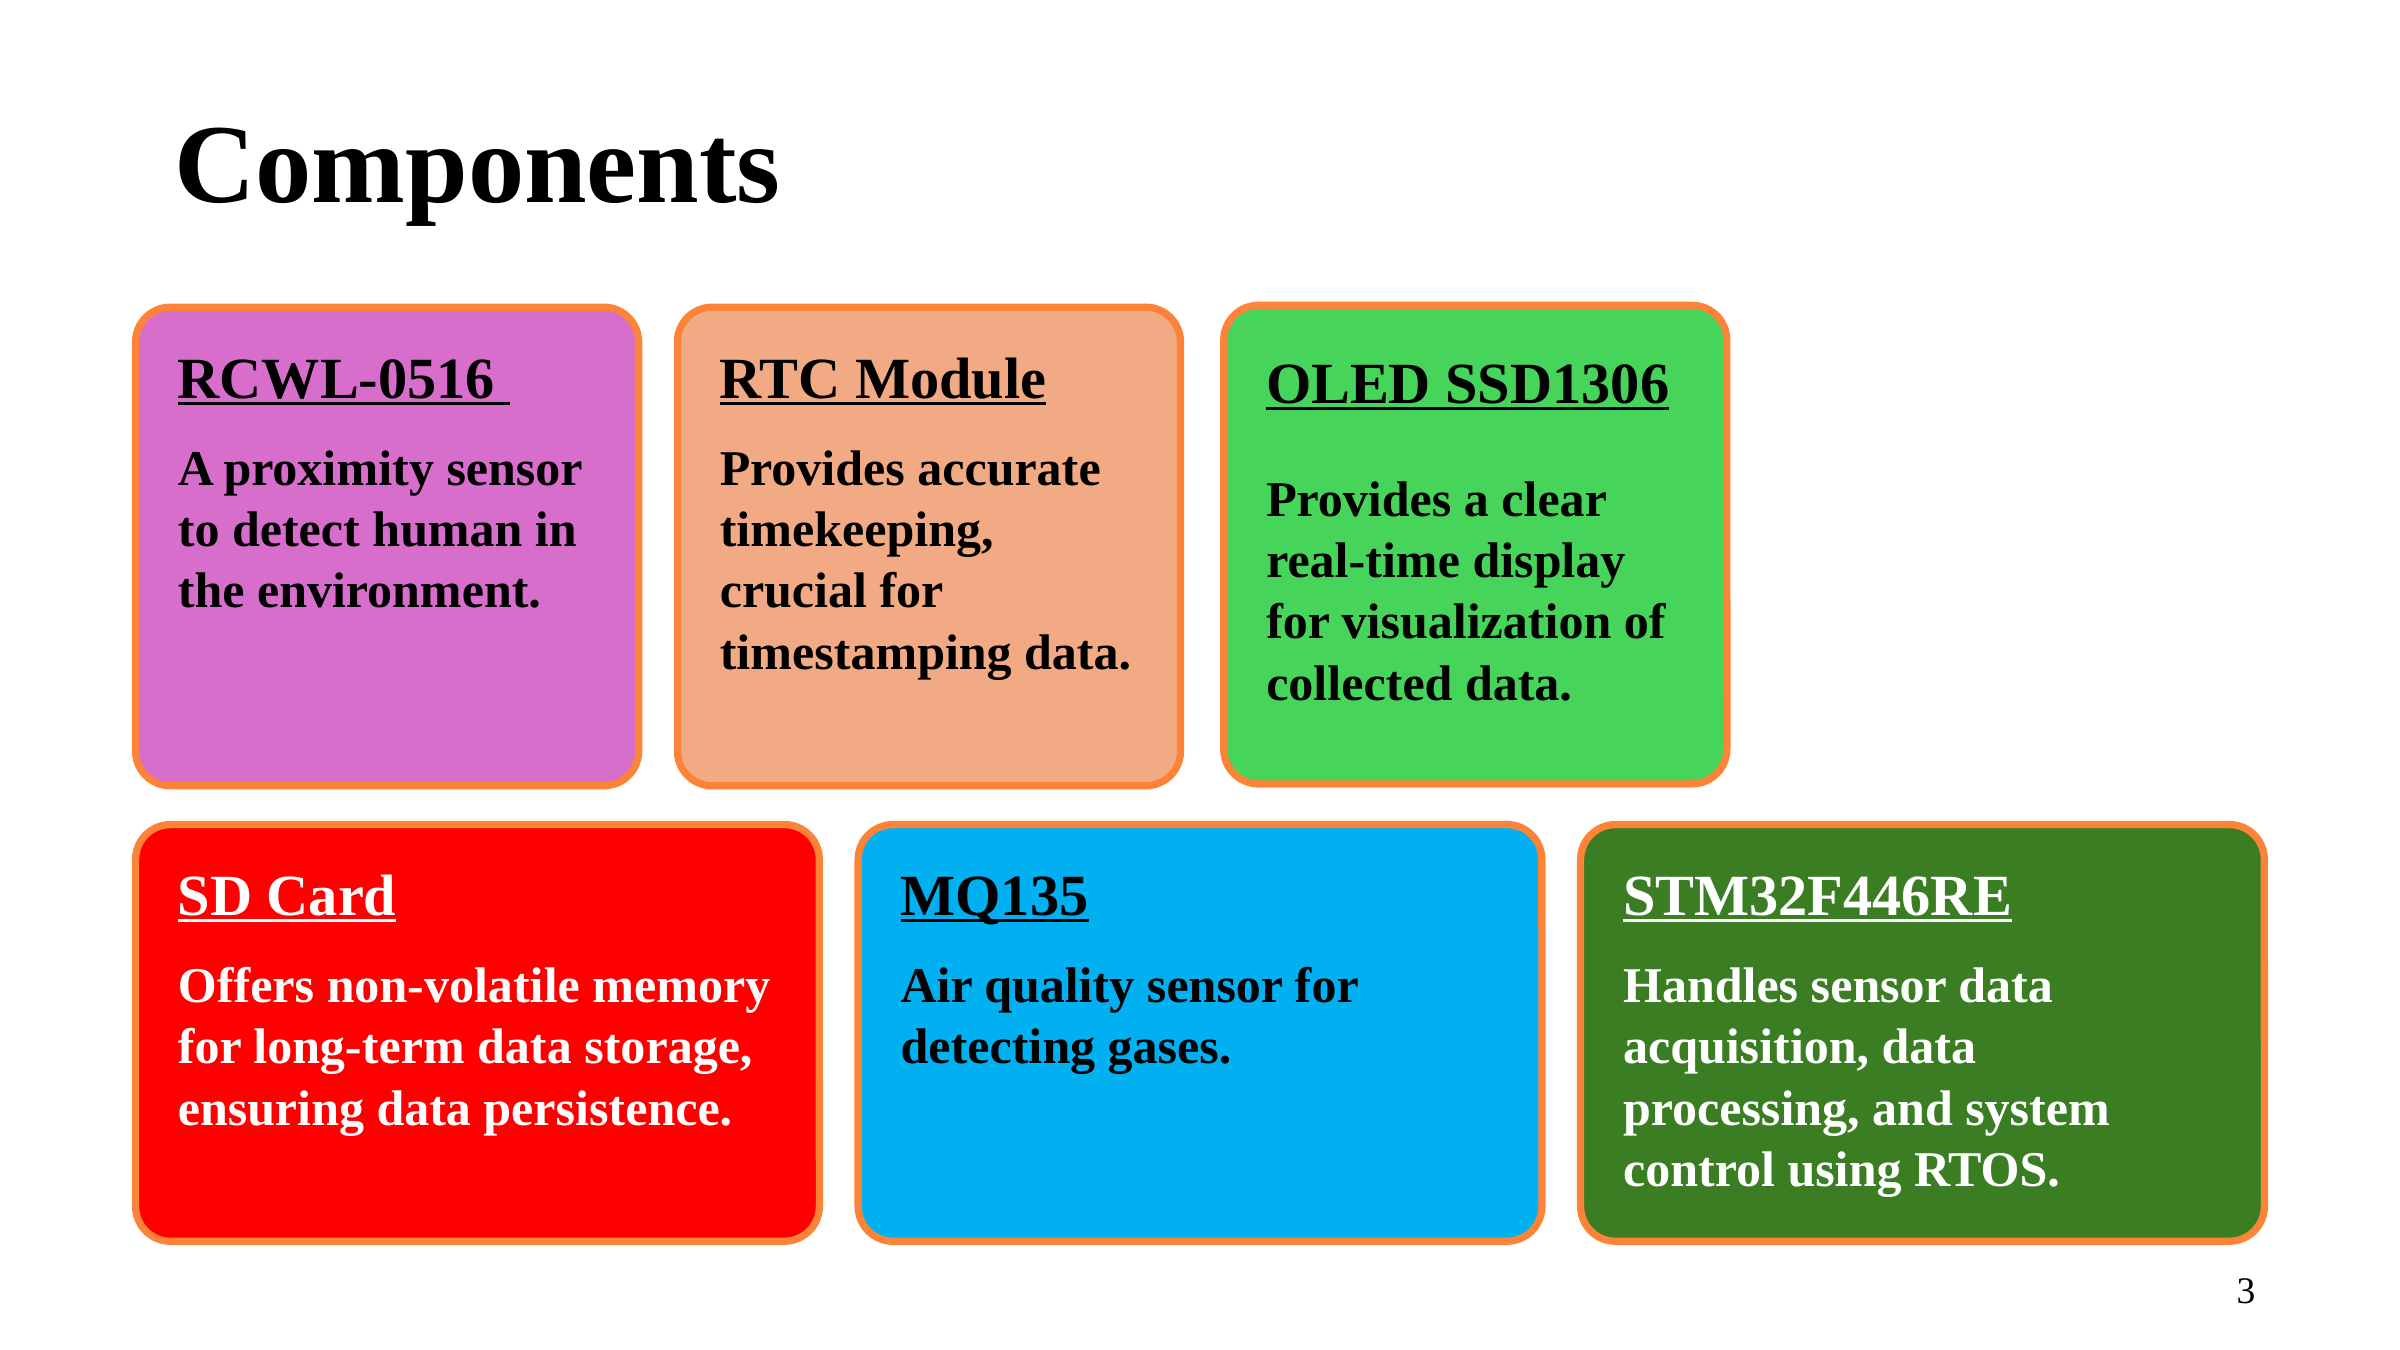

Components

RCWL-0516
RTC Module
OLED SSD1306
A proximity sensor to detect human in the environment.
Provides accurate timekeeping, crucial for timestamping data.
Provides a clear real-time display for visualization of collected data.

SD Card
MQ135
STM32F446RE
Offers non-volatile memory for long-term data storage, ensuring data persistence.
Air quality sensor for detecting gases.
Handles sensor data acquisition, data processing, and system control using RTOS.
3